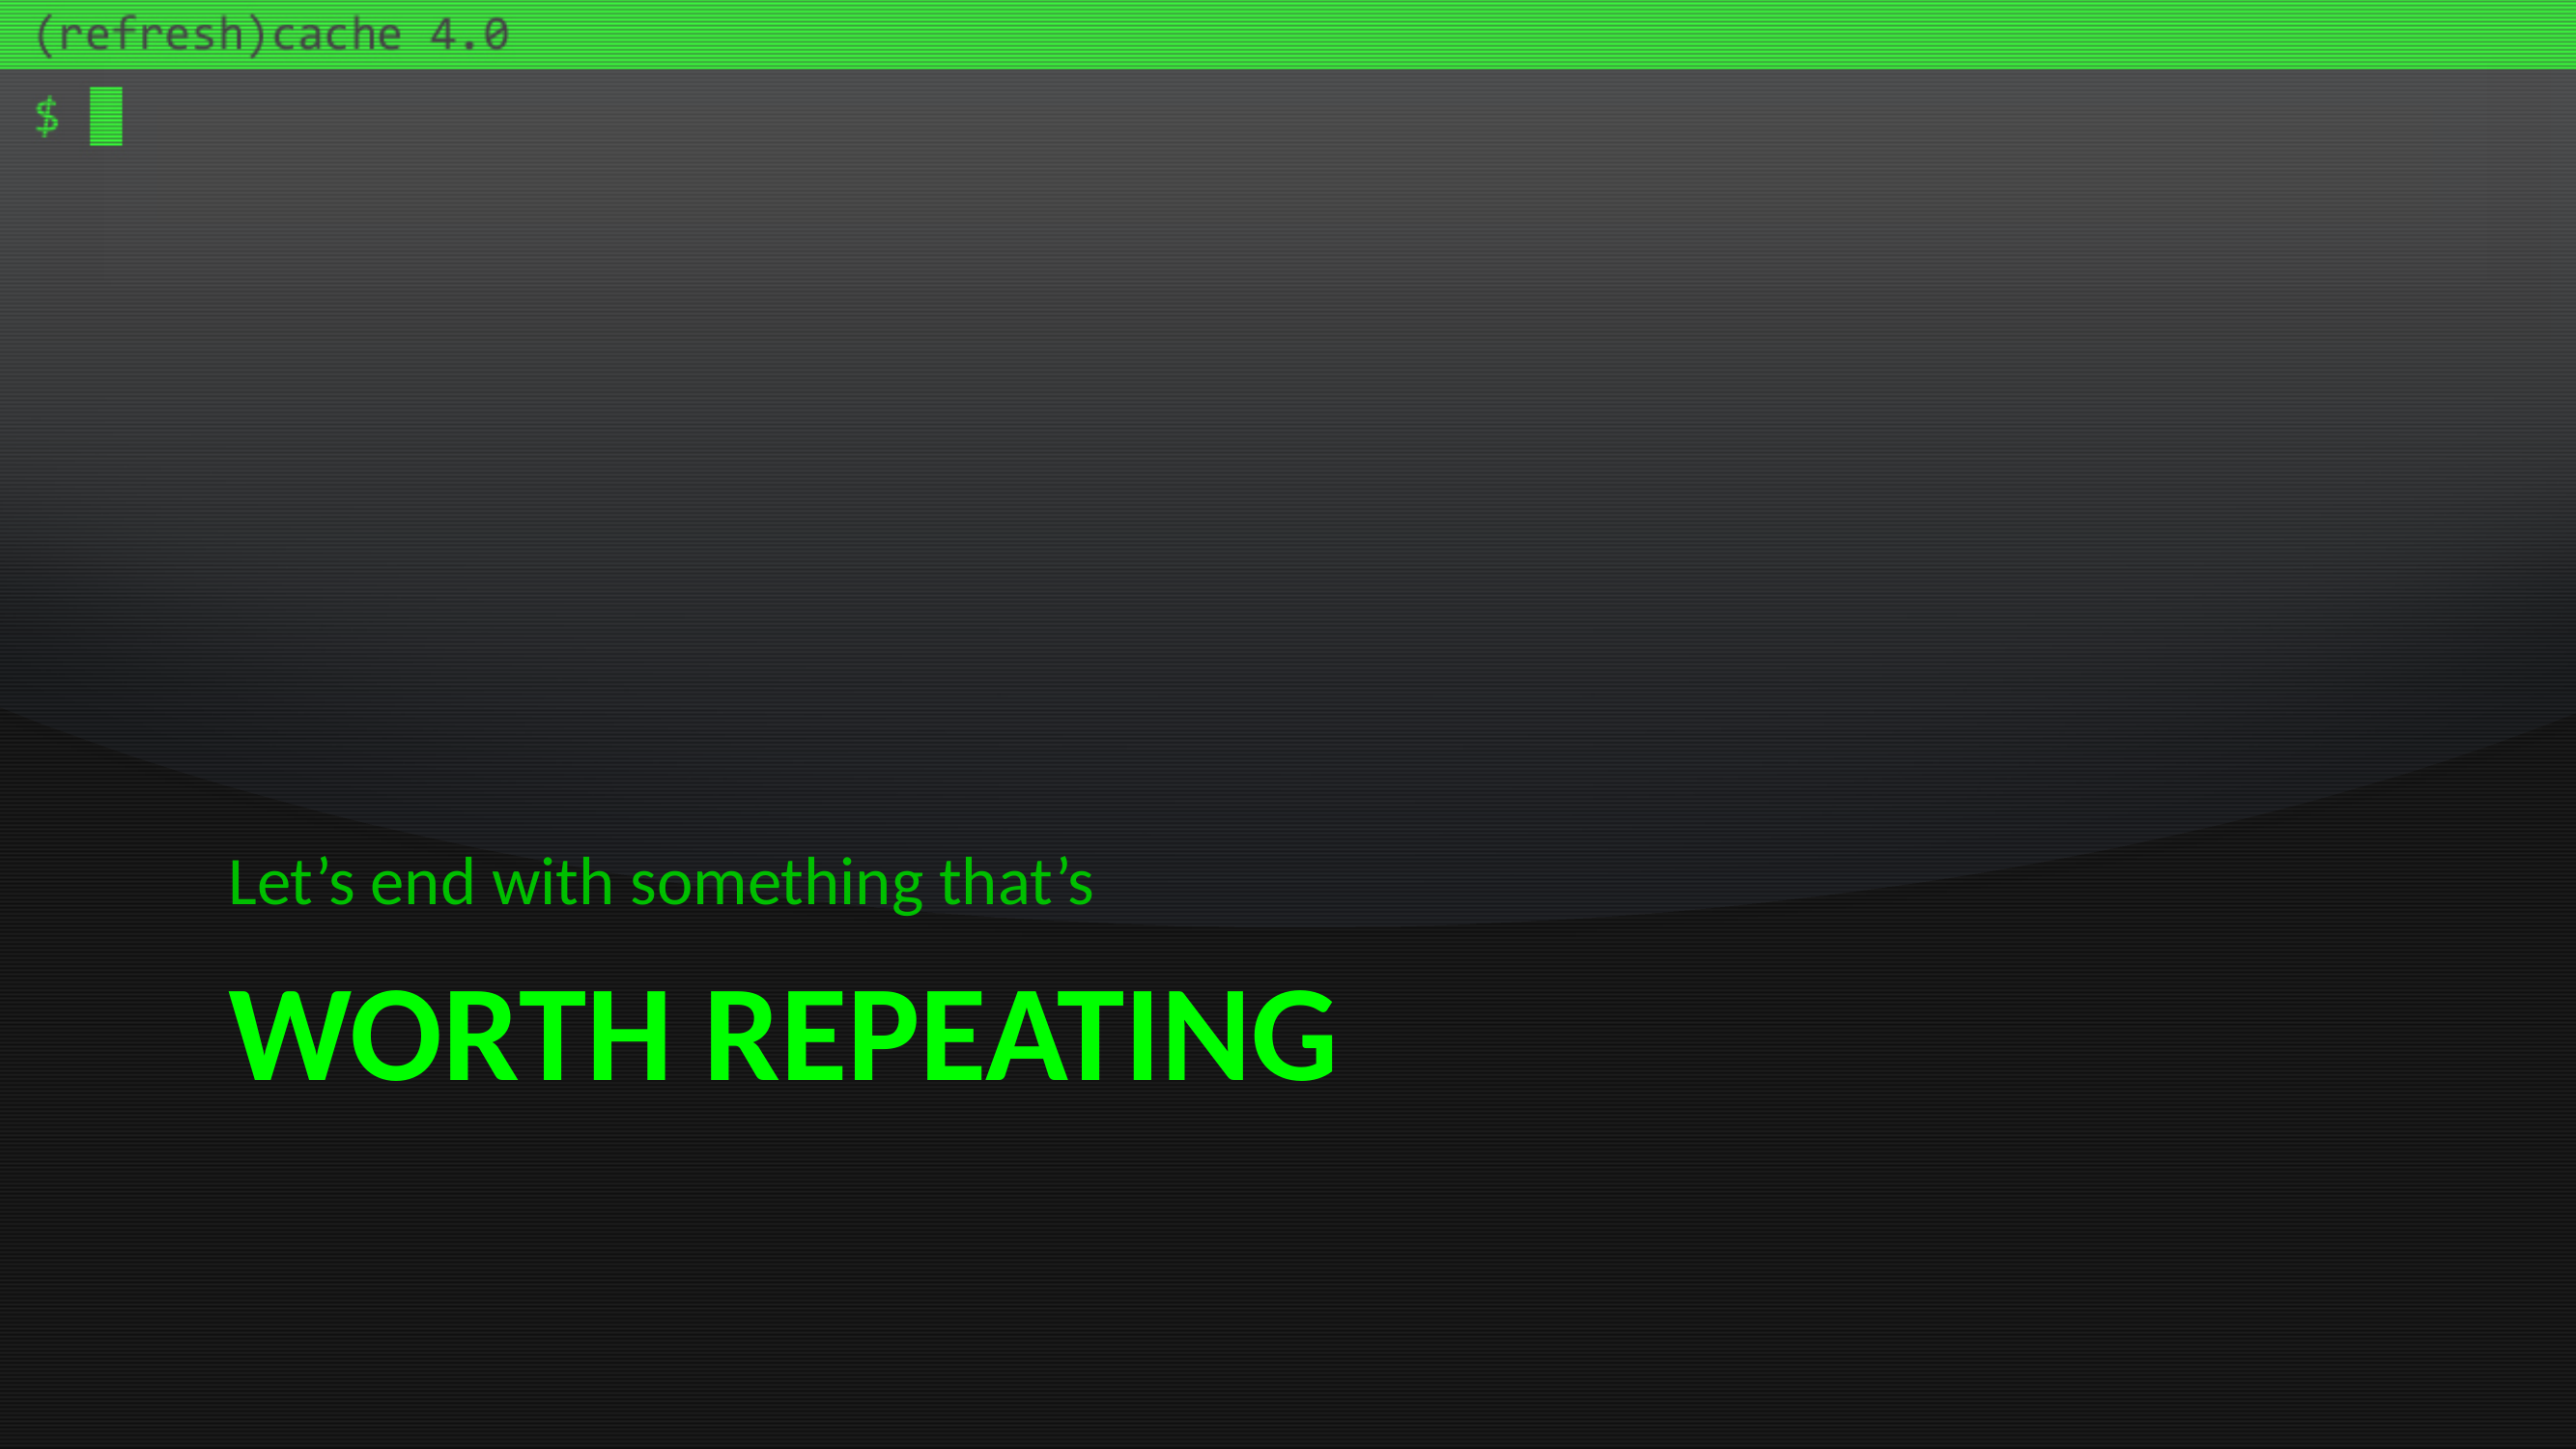

Let’s end with something that’s
# Worth repeating